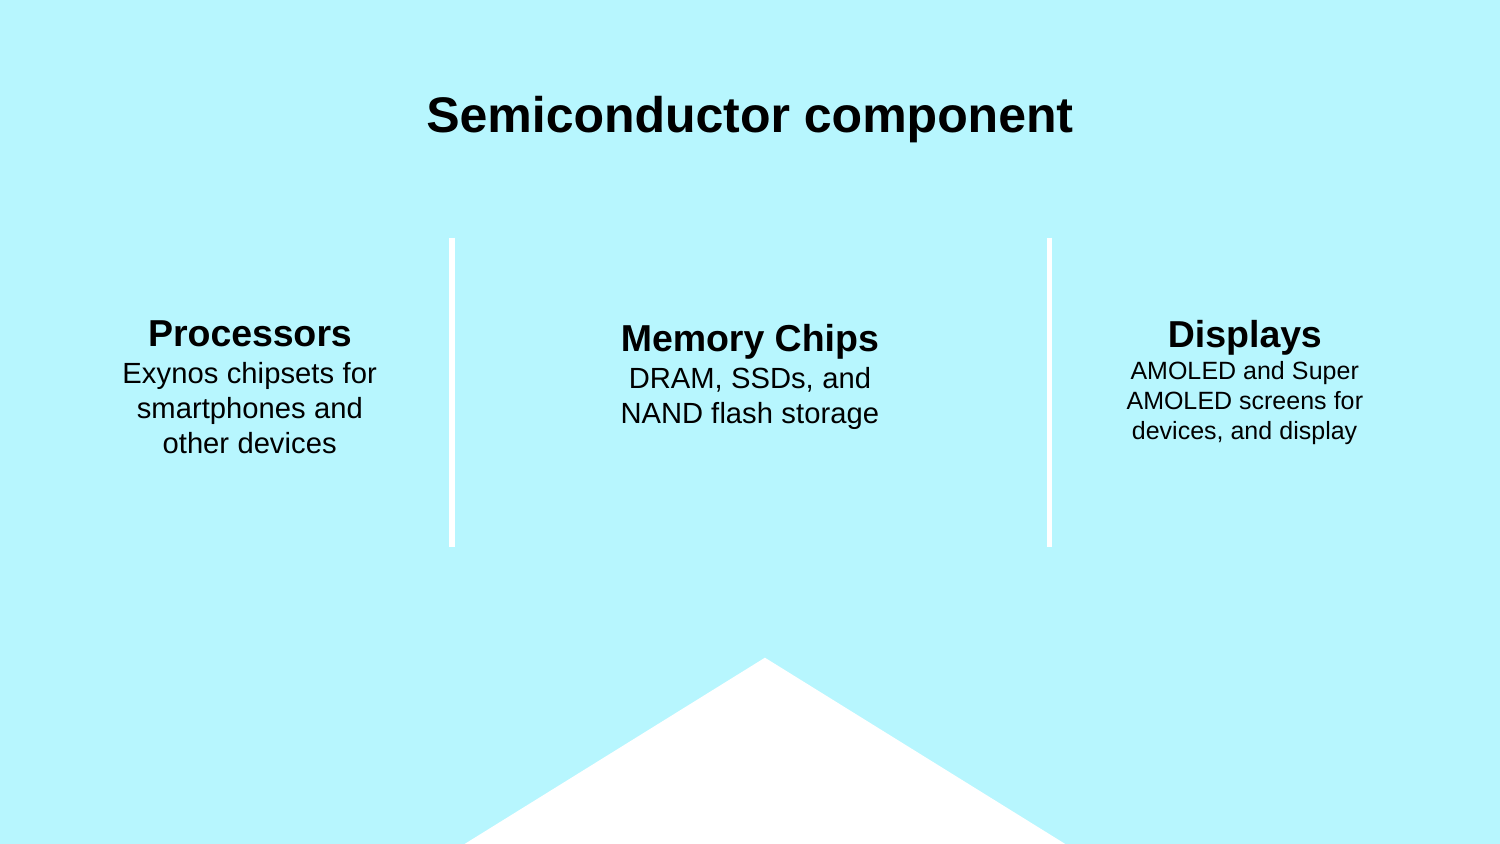

# Semiconductor component

Memory Chips
DRAM, SSDs, and NAND flash storage

Processors
Exynos chipsets for smartphones and other devices
Displays
AMOLED and Super AMOLED screens for devices, and display